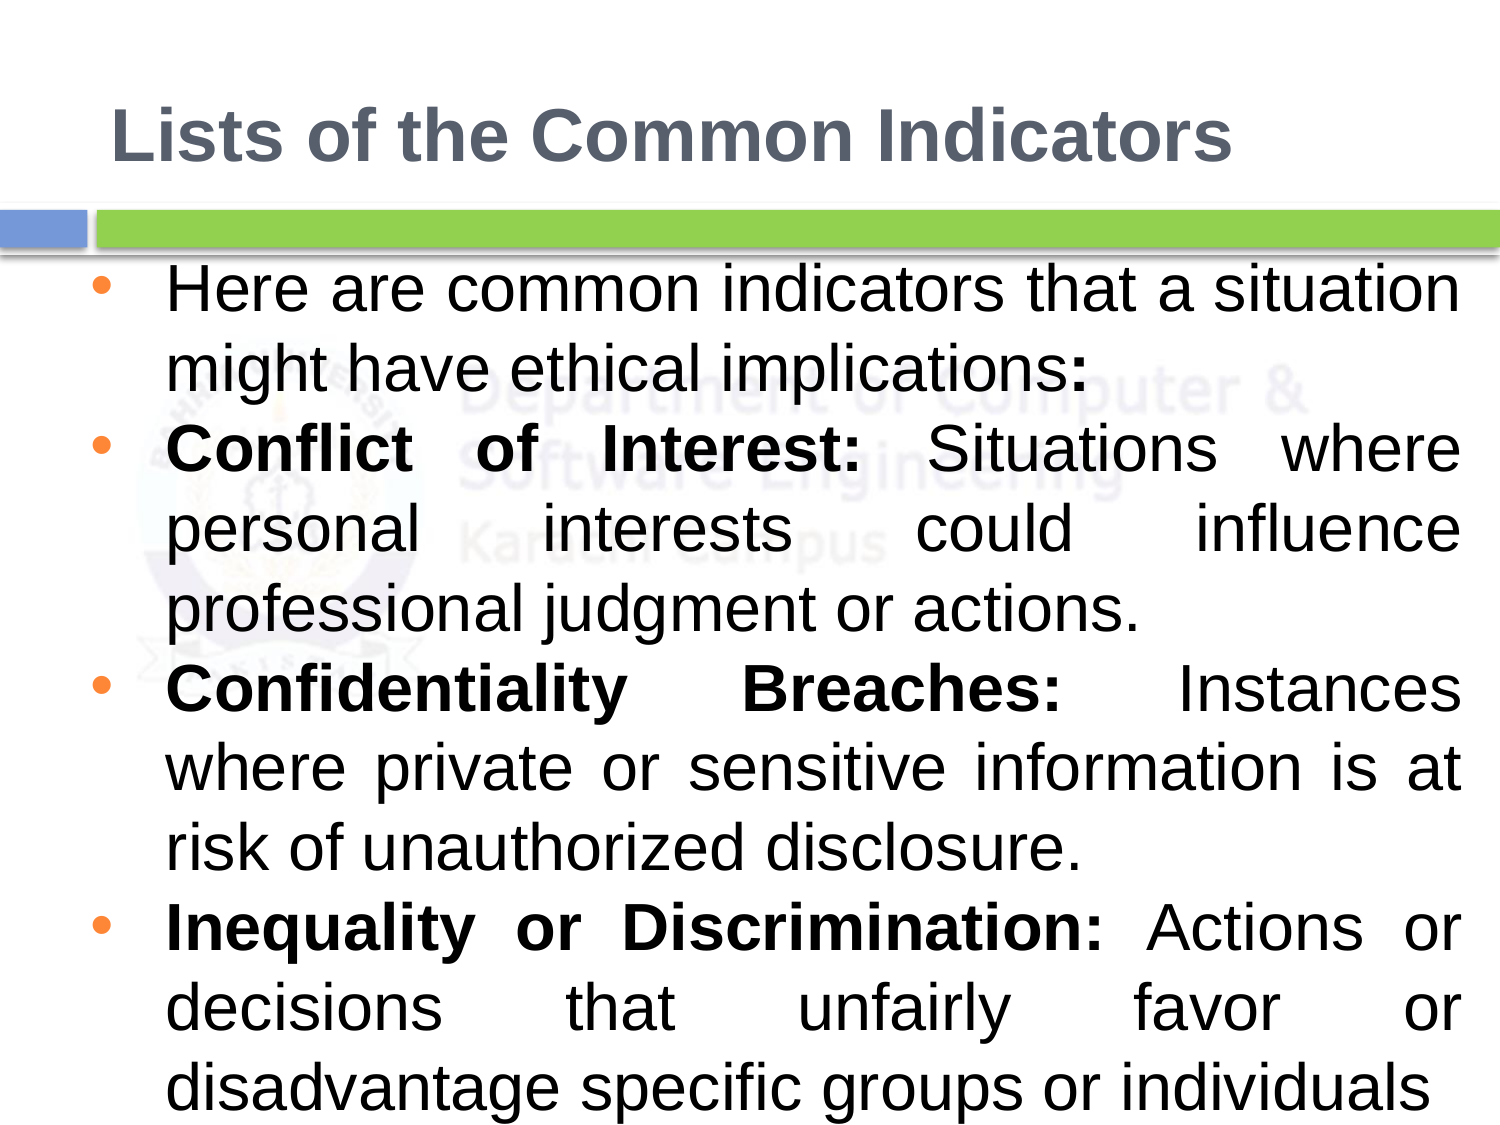

# Lists of the Common Indicators
Here are common indicators that a situation might have ethical implications:
Conflict of Interest: Situations where personal interests could influence professional judgment or actions.
Confidentiality Breaches: Instances where private or sensitive information is at risk of unauthorized disclosure.
Inequality or Discrimination: Actions or decisions that unfairly favor or disadvantage specific groups or individuals